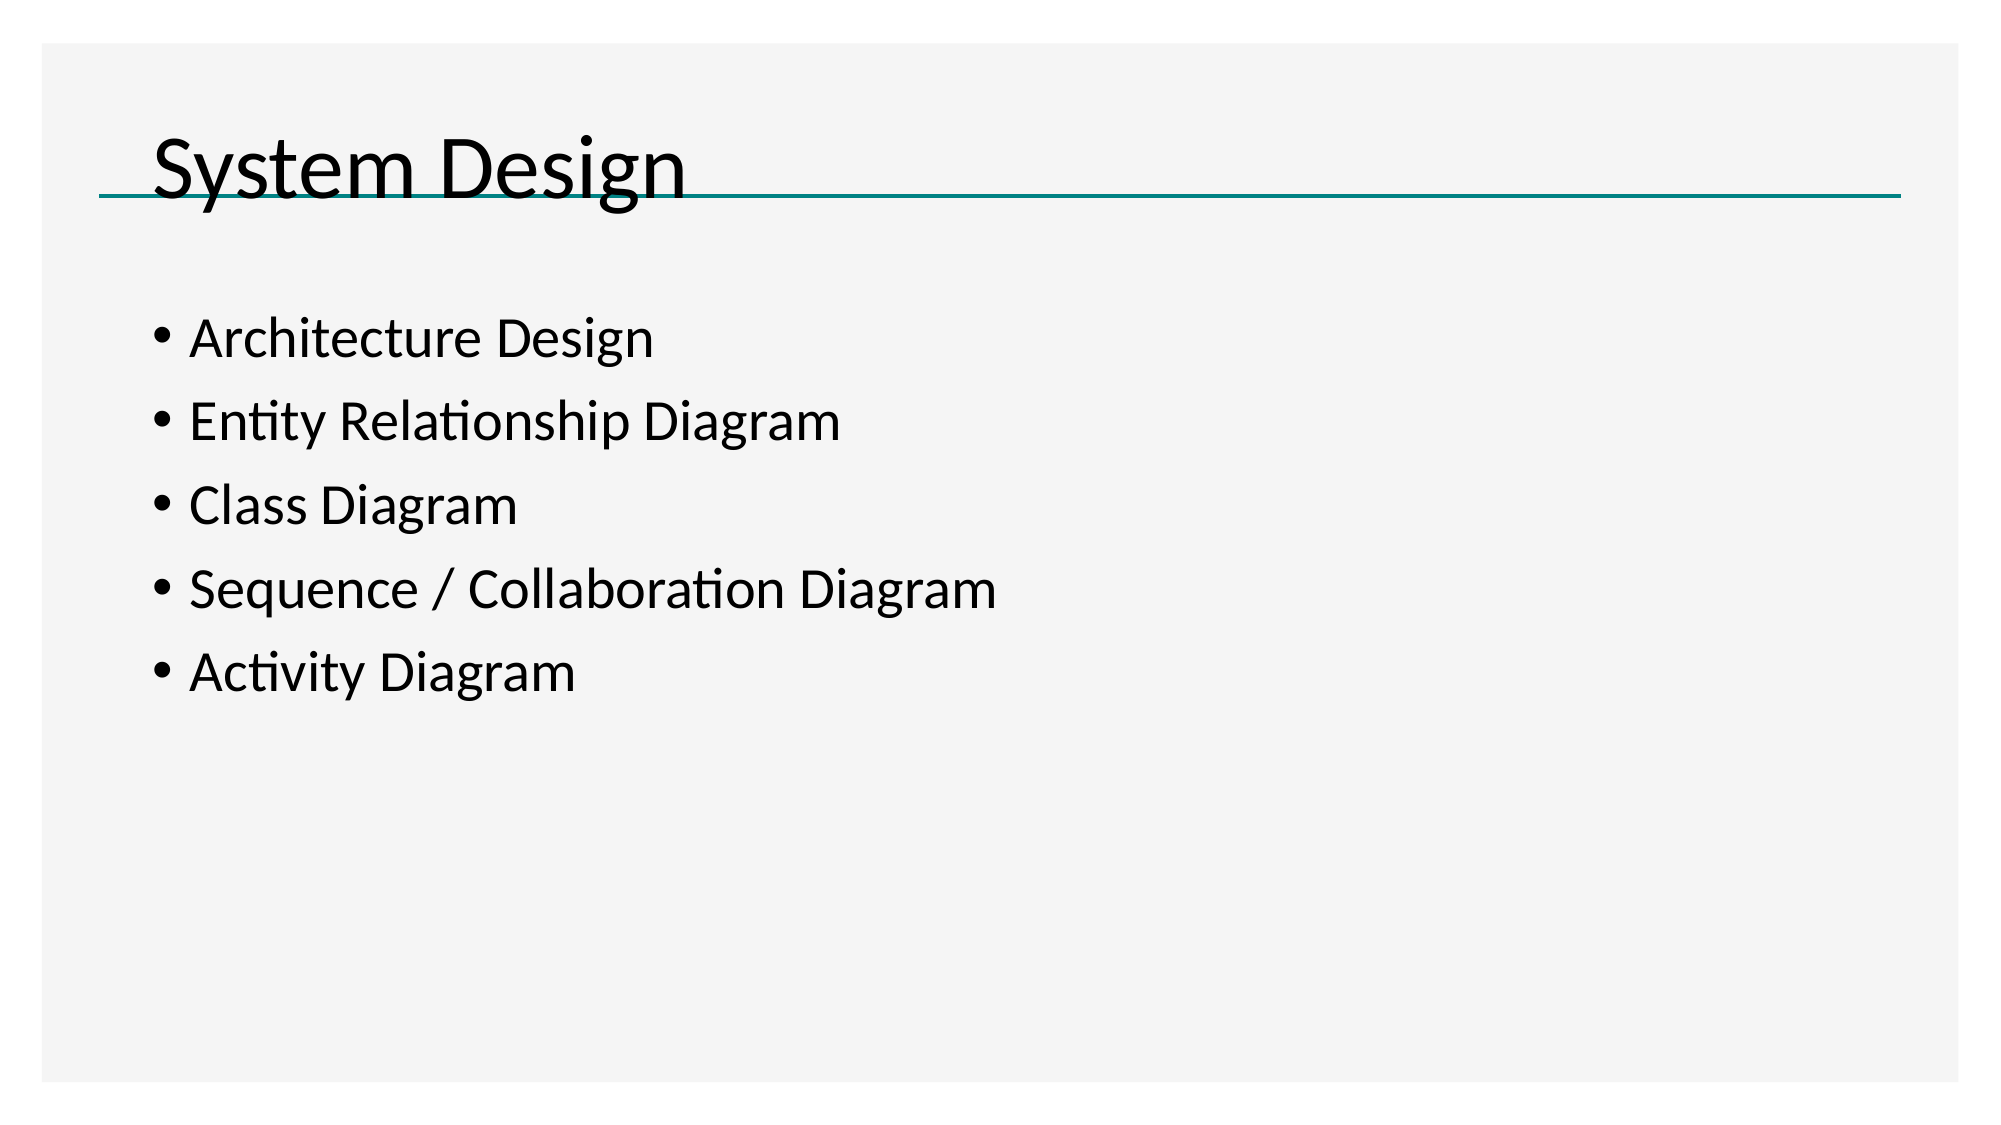

# System Design
Architecture Design
Entity Relationship Diagram
Class Diagram
Sequence / Collaboration Diagram
Activity Diagram